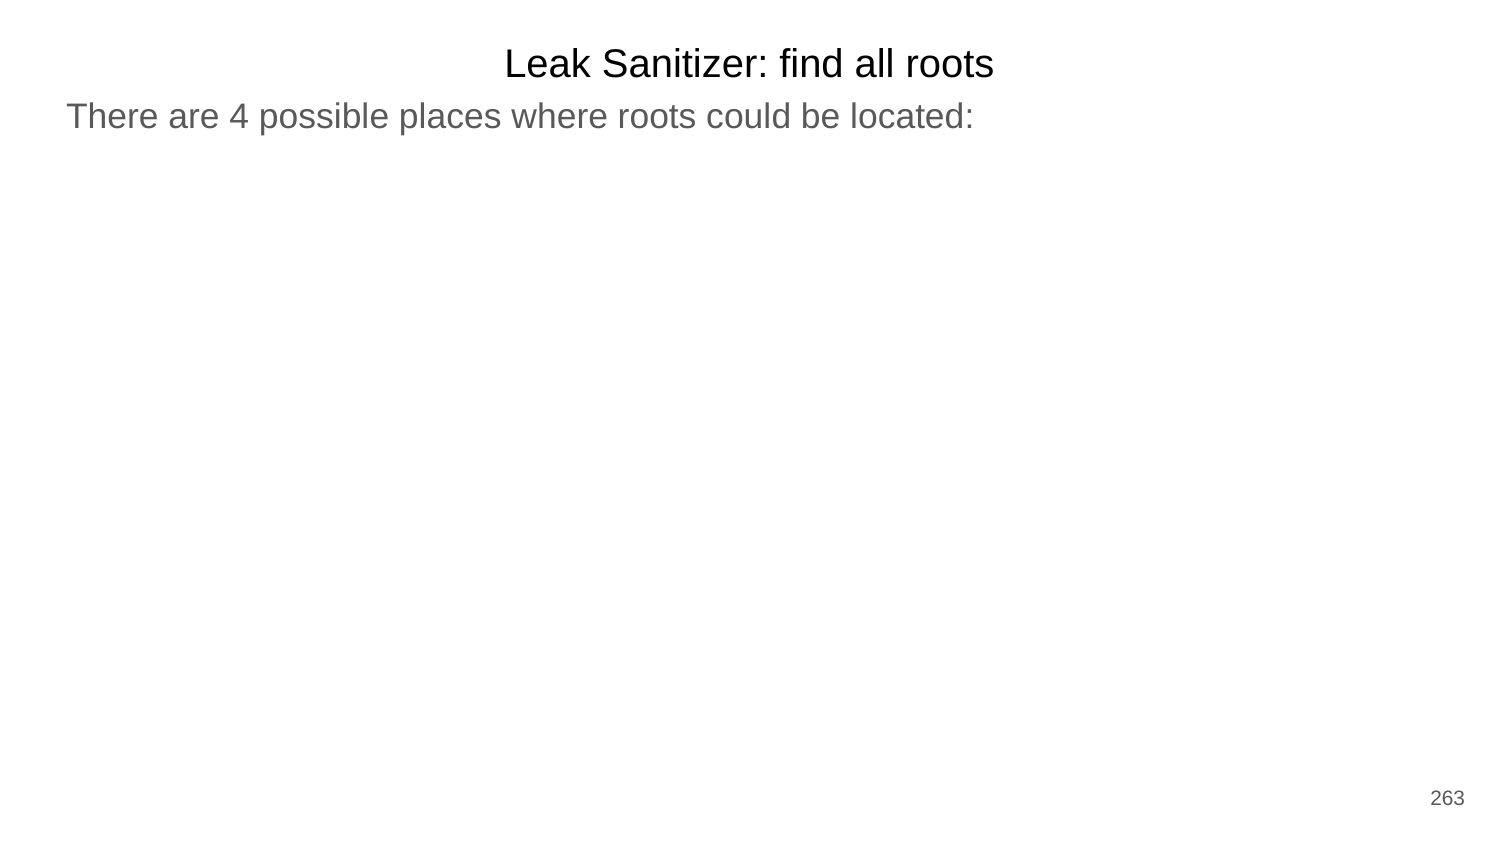

Leak Sanitizer: find all roots
There are 4 possible places where roots could be located:

263